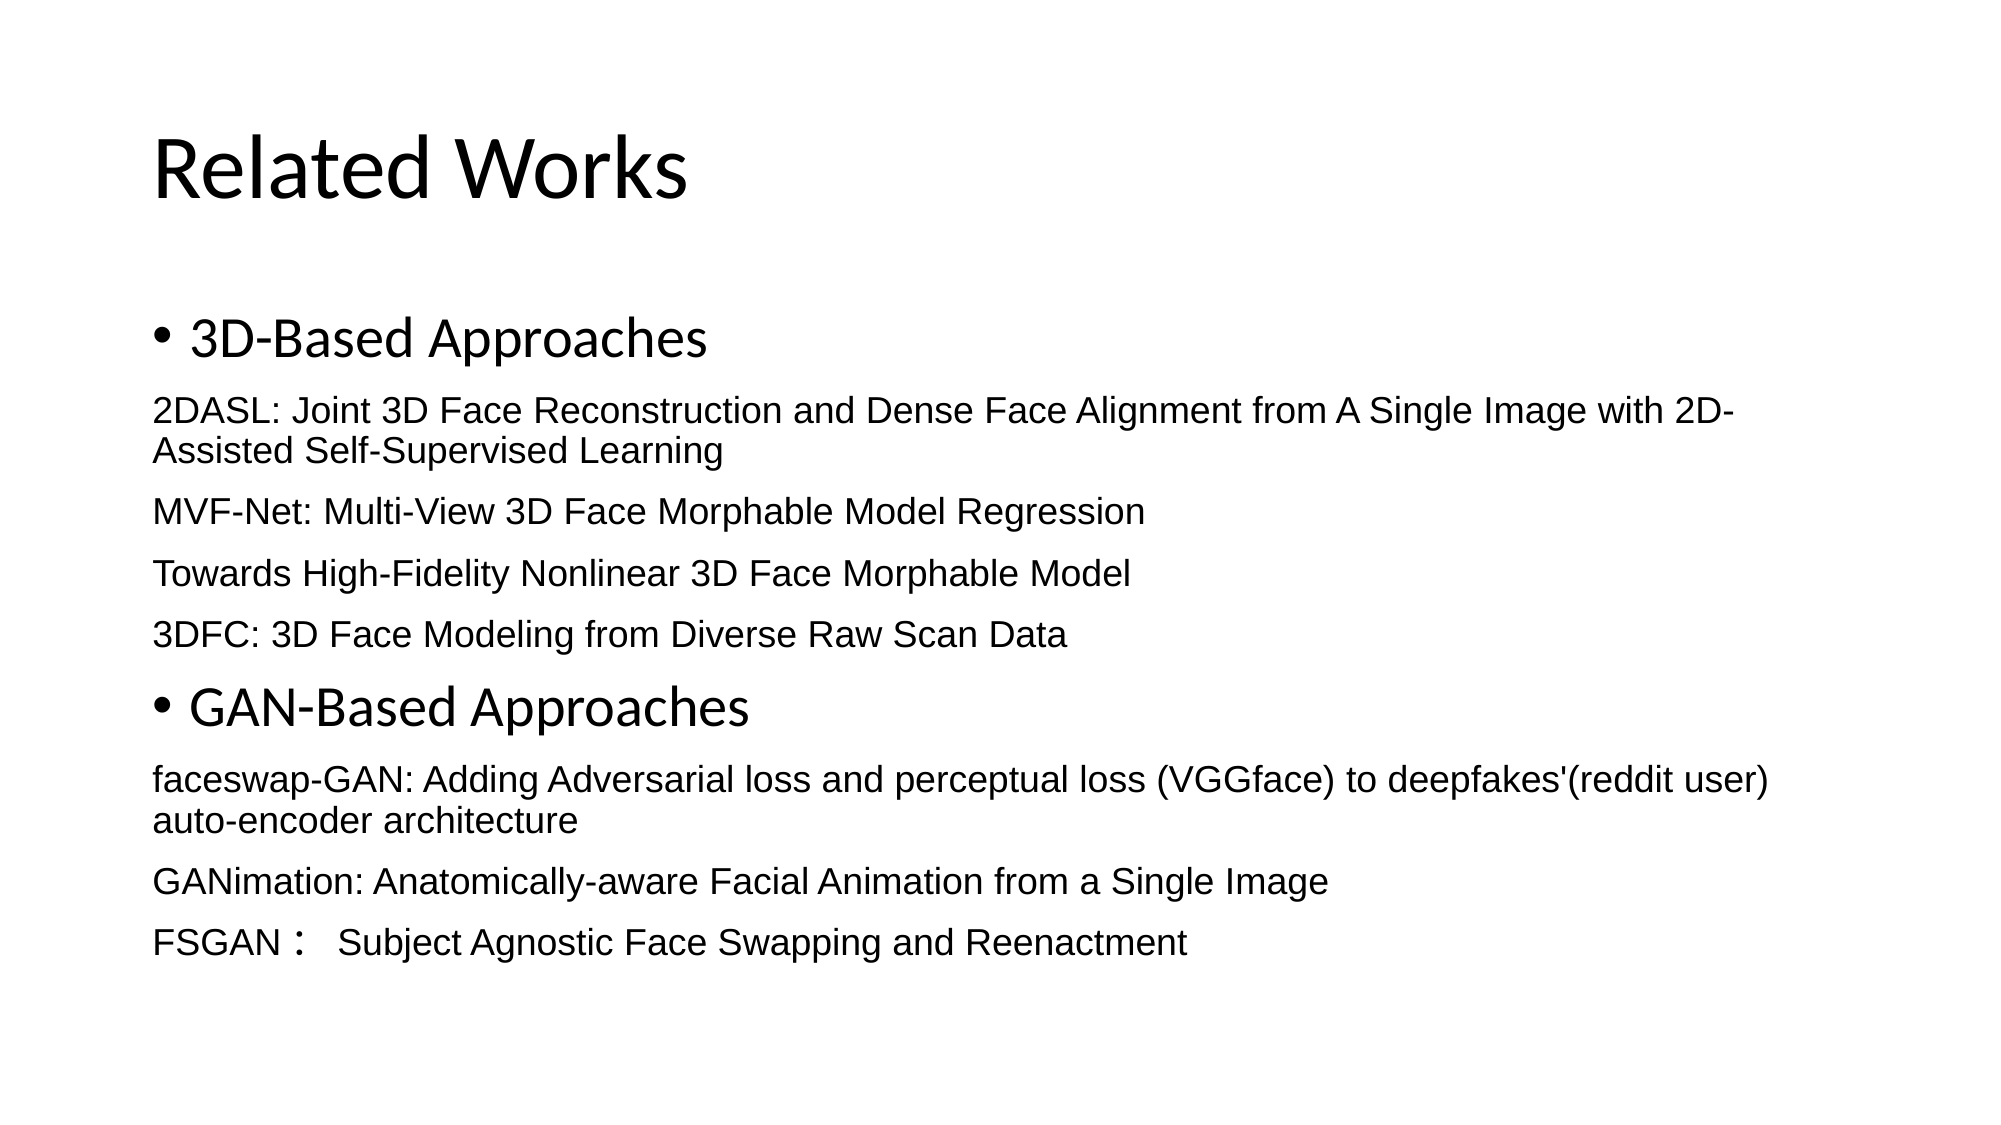

# Related Works
3D-Based Approaches
2DASL: Joint 3D Face Reconstruction and Dense Face Alignment from A Single Image with 2D-Assisted Self-Supervised Learning
MVF-Net: Multi-View 3D Face Morphable Model Regression
Towards High-Fidelity Nonlinear 3D Face Morphable Model
3DFC: 3D Face Modeling from Diverse Raw Scan Data
GAN-Based Approaches
faceswap-GAN: Adding Adversarial loss and perceptual loss (VGGface) to deepfakes'(reddit user) auto-encoder architecture
GANimation: Anatomically-aware Facial Animation from a Single Image
FSGAN：Subject Agnostic Face Swapping and Reenactment